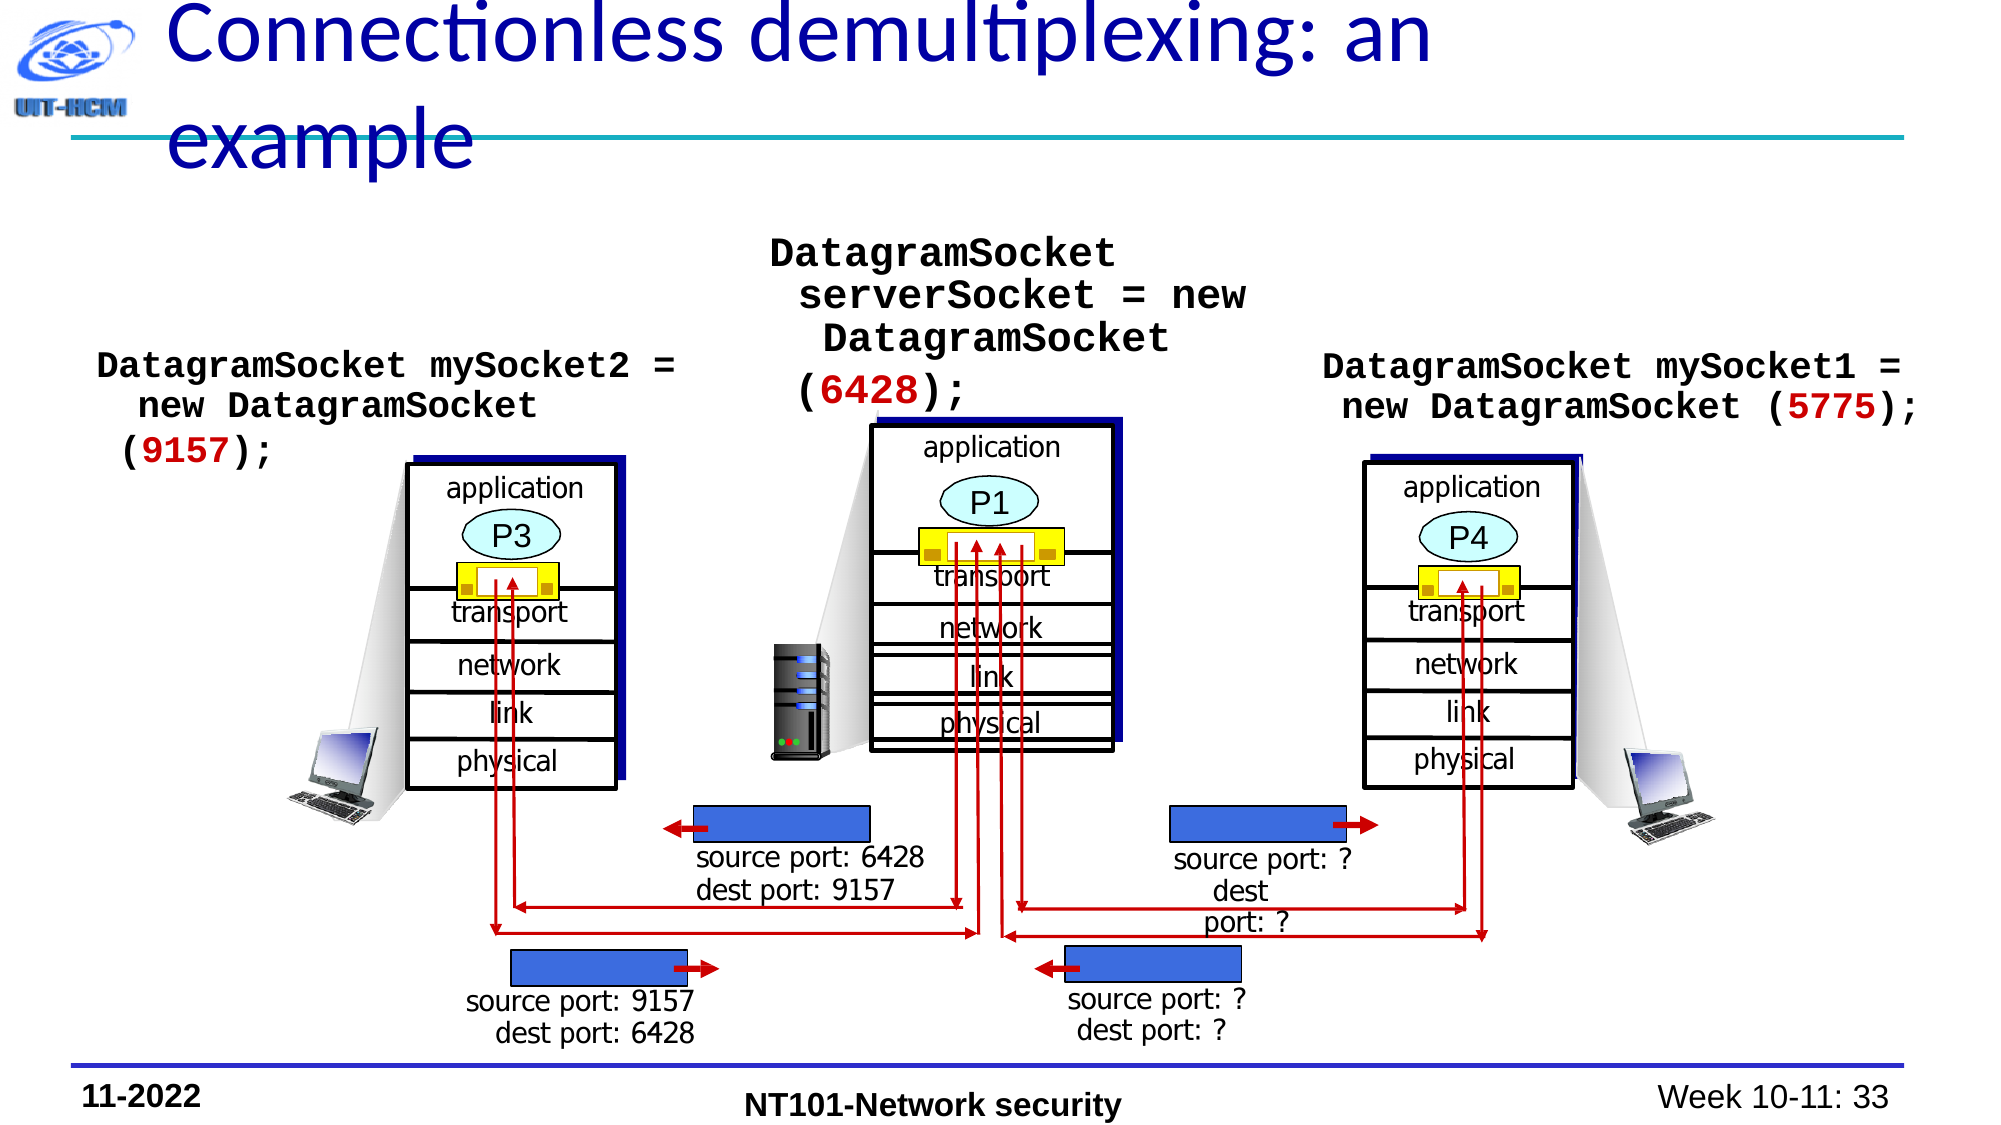

# Connectionless demultiplexing: an example
DatagramSocket  serverSocket = new  DatagramSocket
DatagramSocket mySocket2 =  new DatagramSocket
DatagramSocket mySocket1 =  new DatagramSocket (5775);
(6428);
application
P1

(9157);

application
P4

application
P3

transport

transport
transport
network

network

network

link

link

link

physical

physical

physical

source port: 6428
dest port: 9157
source port: ?  dest port: ?

source port: ?  dest port: ?
source port: 9157
dest port: 6428